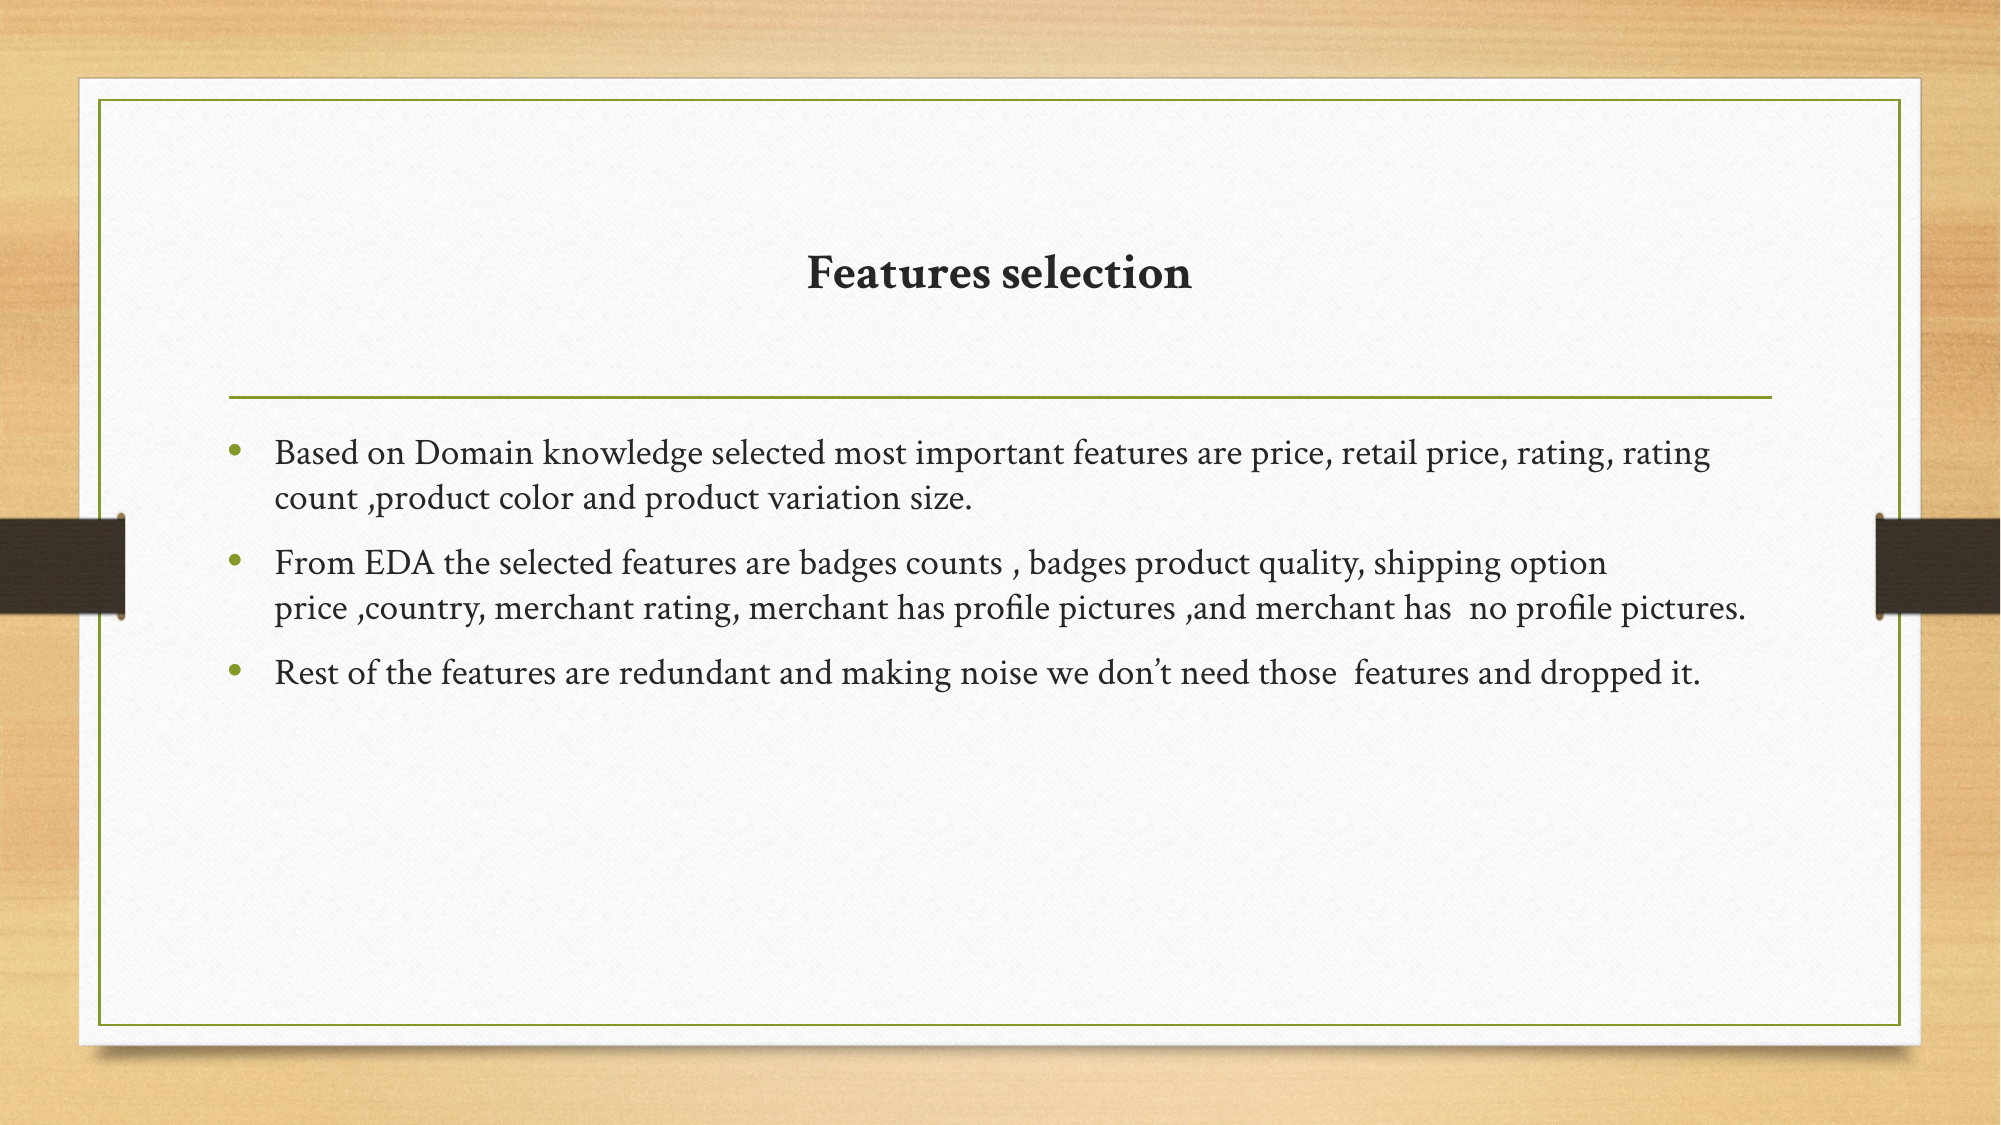

# Features selection
Based on Domain knowledge selected most important features are price, retail price, rating, rating count ,product color and product variation size.
From EDA the selected features are badges counts , badges product quality, shipping option price ,country, merchant rating, merchant has profile pictures ,and merchant has  no profile pictures.
Rest of the features are redundant and making noise we don’t need those  features and dropped it.